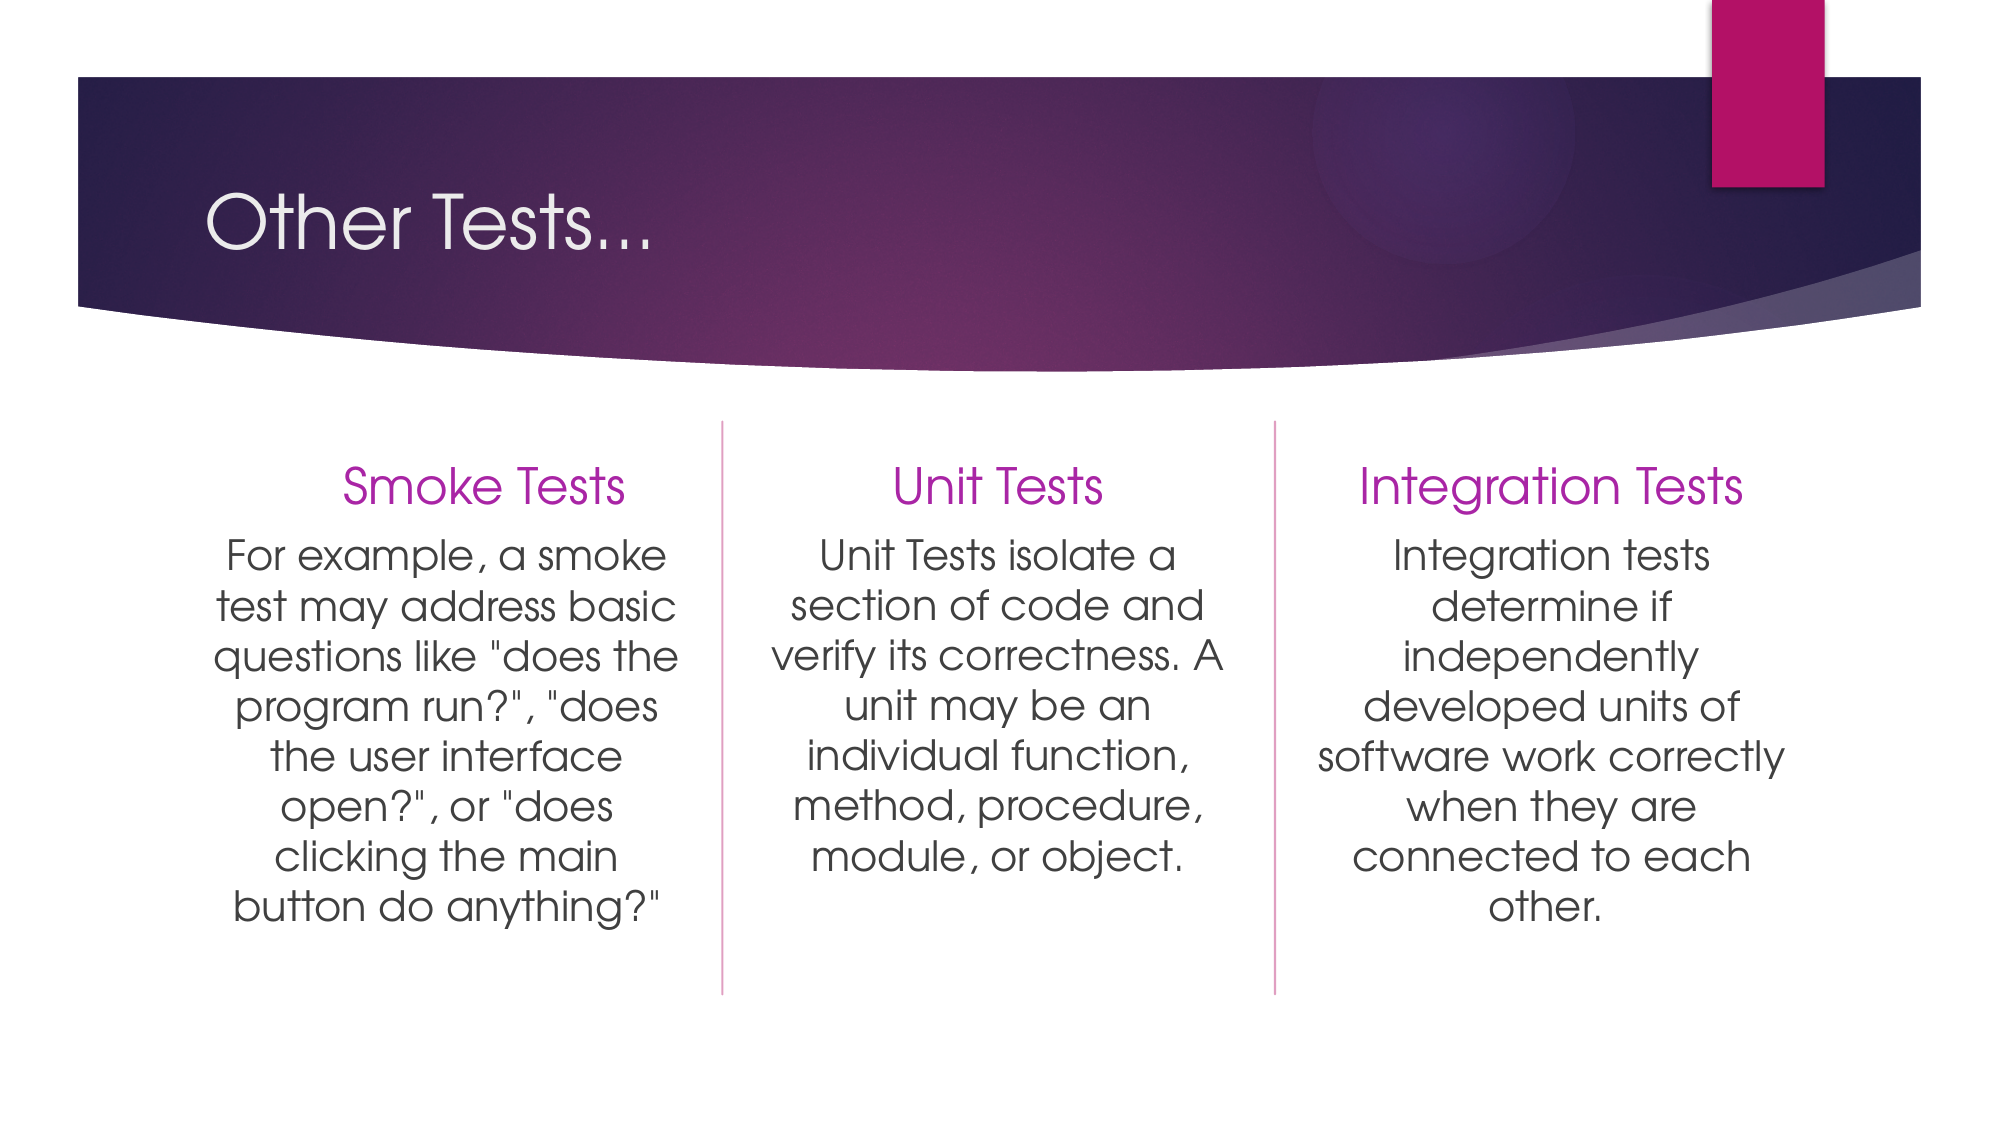

# Other Tests...
 Unit Tests
Integration Tests
Smoke Tests
Integration tests determine if independently developed units of software work correctly when they are connected to each other.
Unit Tests isolate a section of code and verify its correctness. A unit may be an individual function, method, procedure, module, or object.
For example, a smoke test may address basic questions like "does the program run?", "does the user interface open?", or "does clicking the main button do anything?"